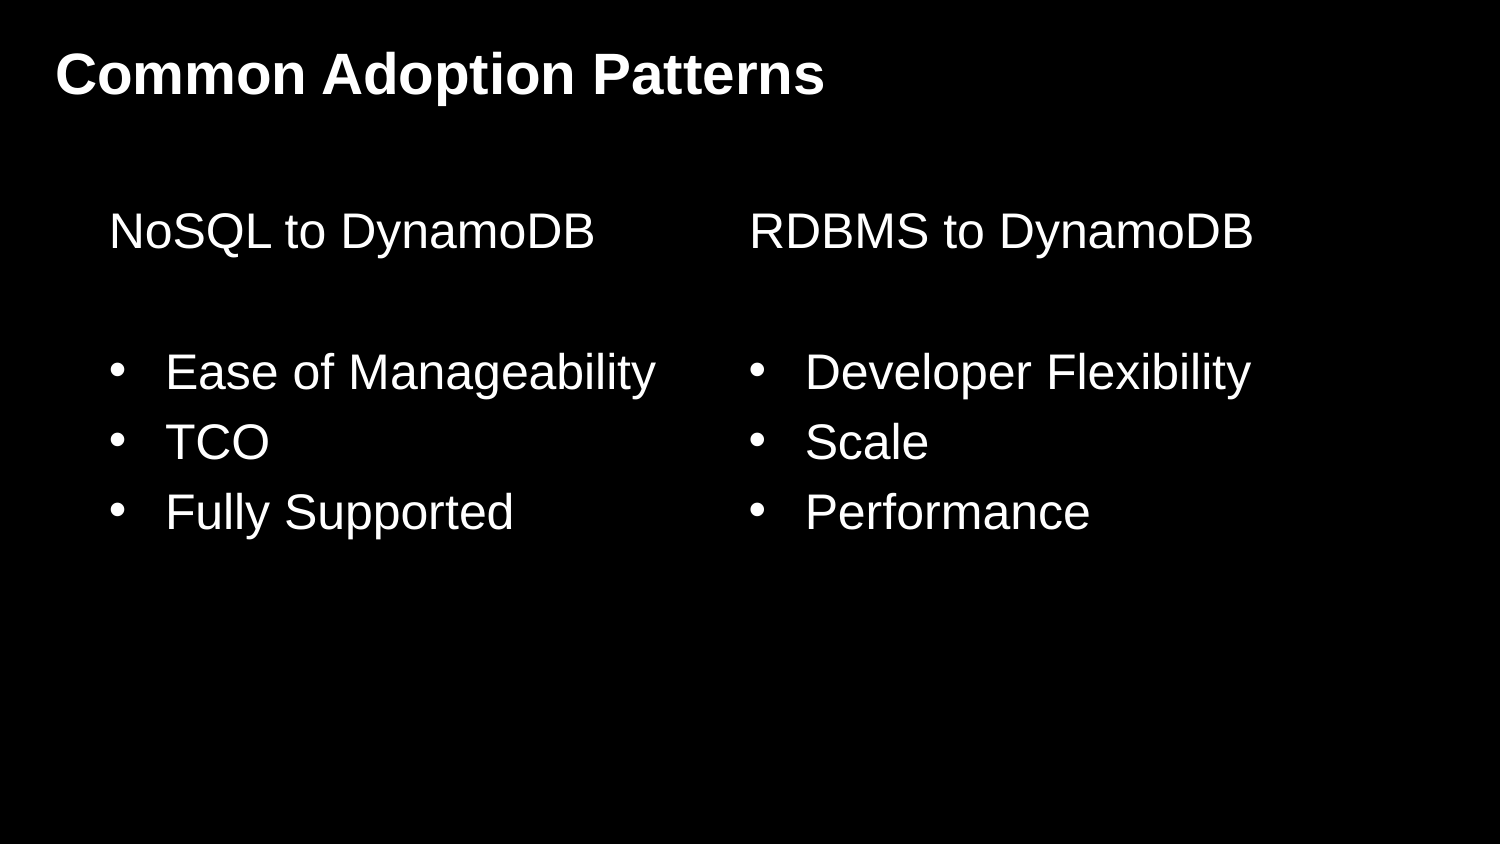

# Common Adoption Patterns
RDBMS to DynamoDB

NoSQL to DynamoDB

Developer Flexibility
Scale
Performance

Ease of Manageability
TCO
Fully Supported